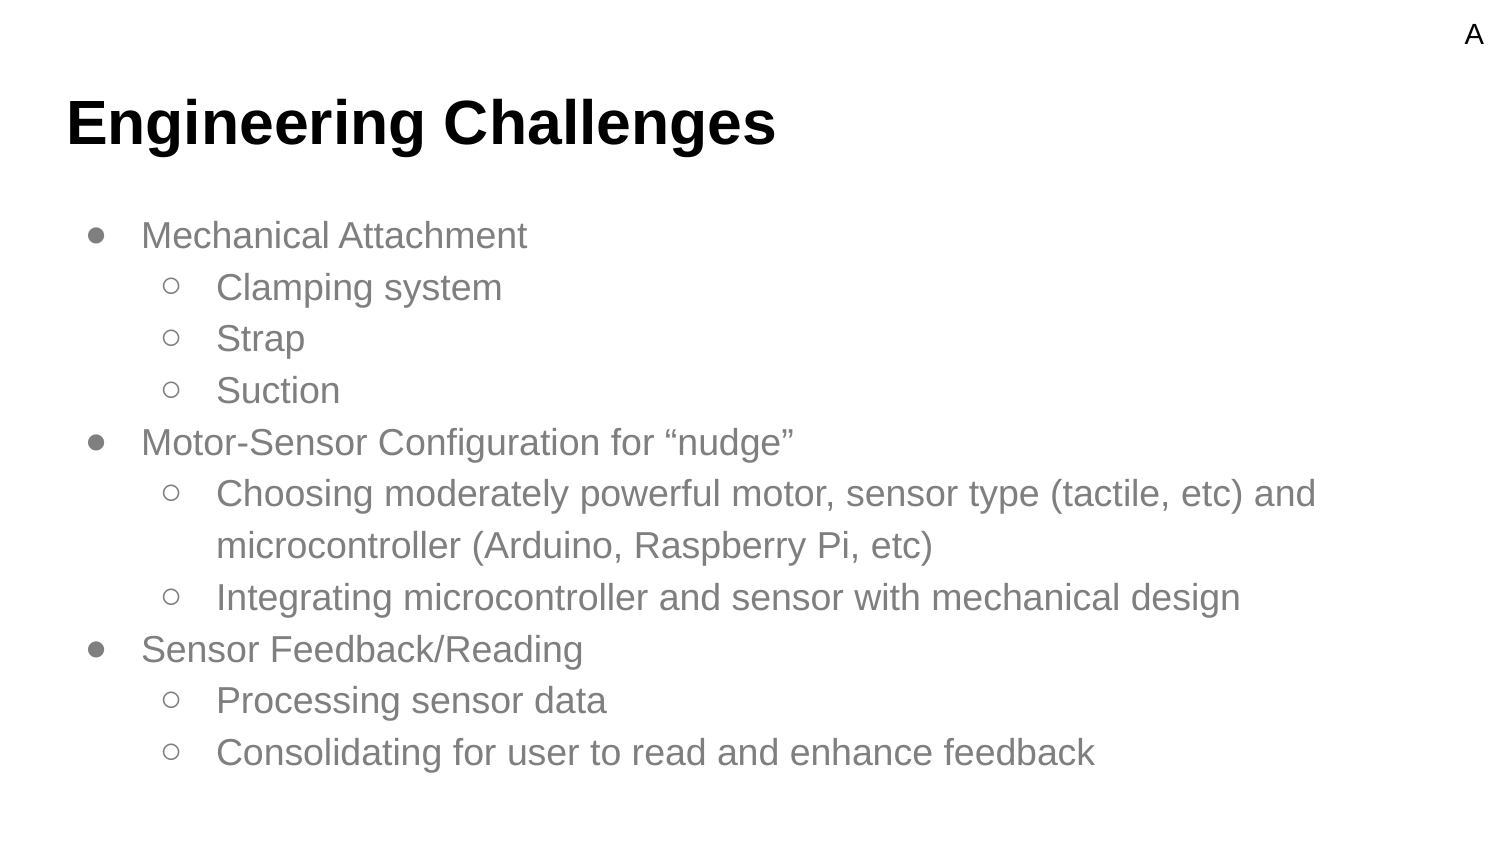

# Engineering Challenges
Mechanical Attachment
Clamping system
Strap
Suction
Motor-Sensor Configuration for “nudge”
Choosing moderately powerful motor, sensor type (tactile, etc) and microcontroller (Arduino, Raspberry Pi, etc)
Integrating microcontroller and sensor with mechanical design
Sensor Feedback/Reading
Processing sensor data
Consolidating for user to read and enhance feedback